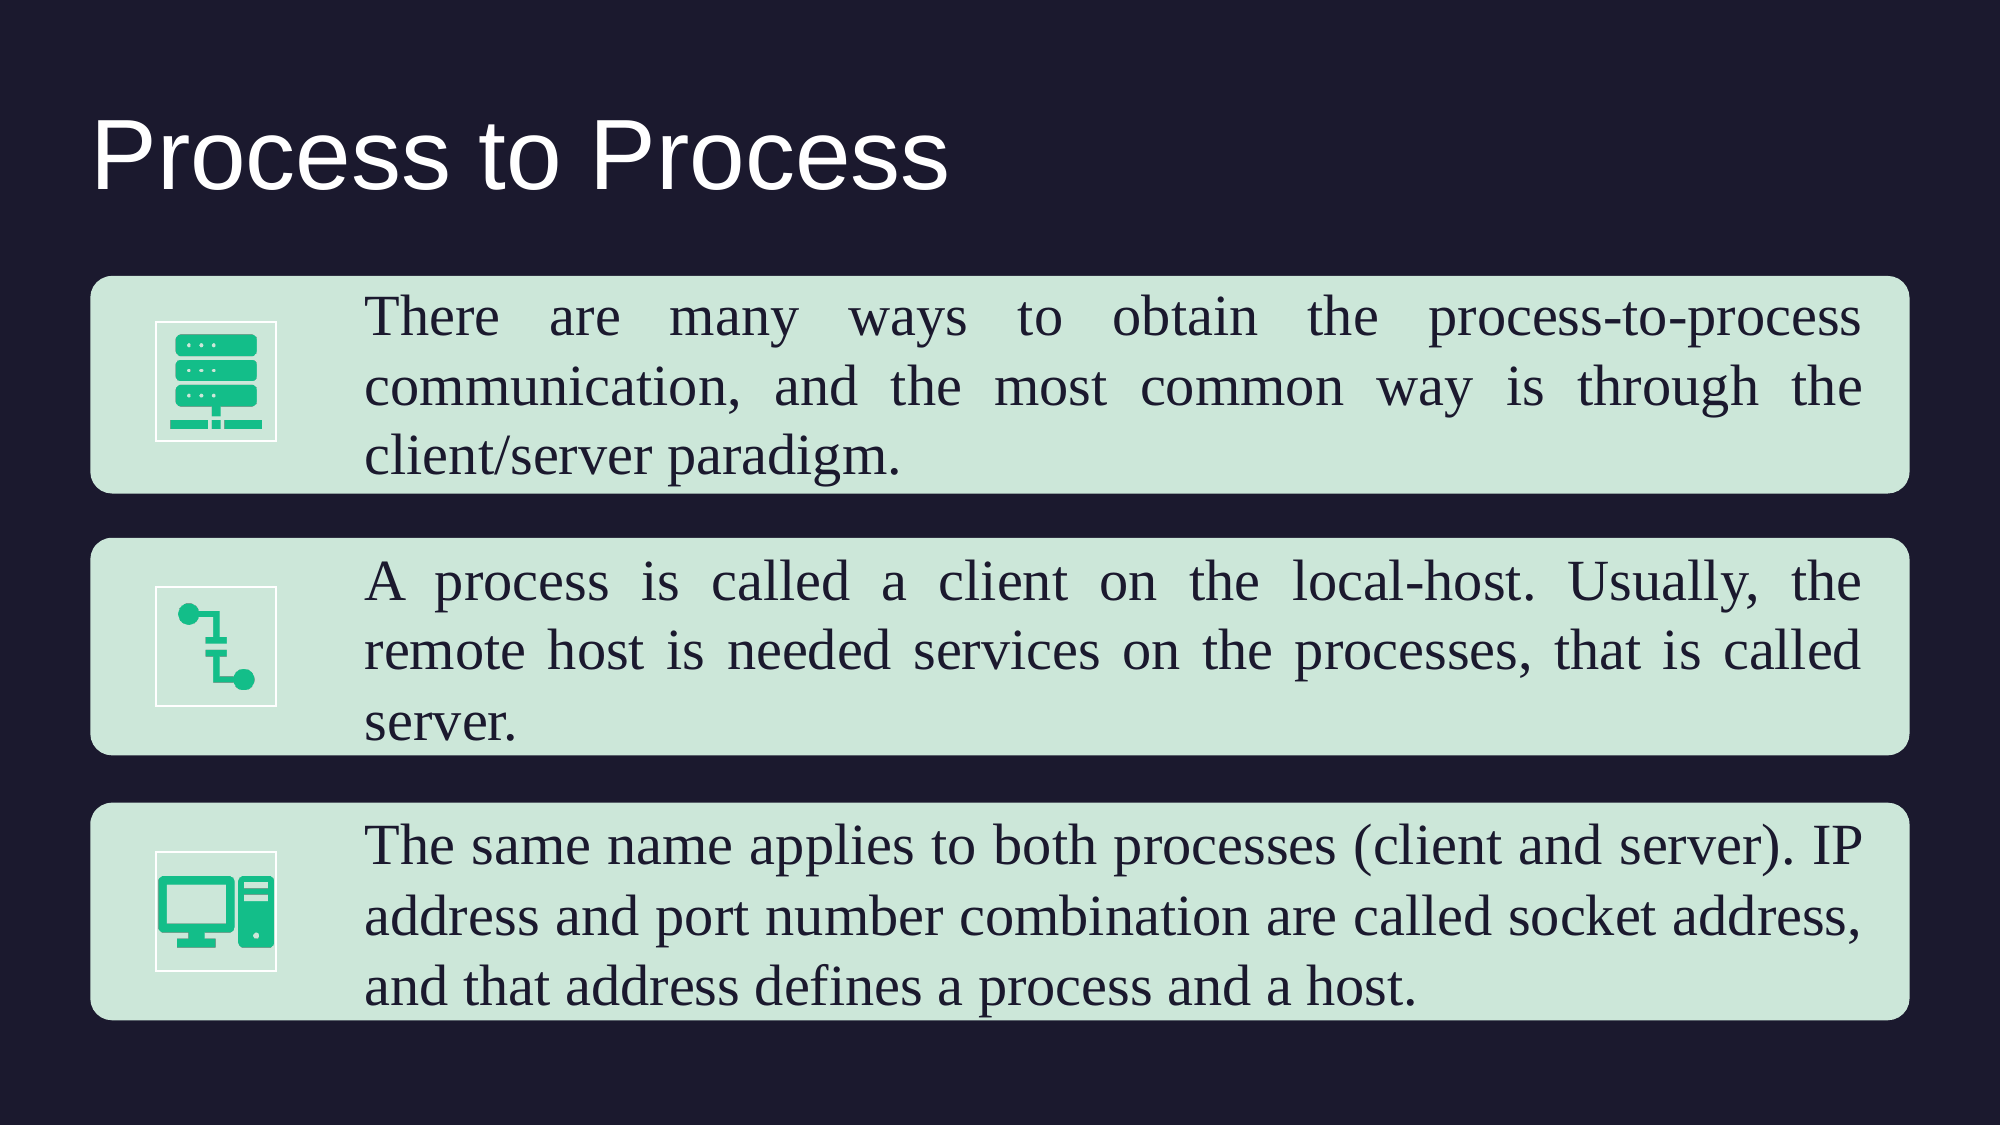

# Process to Process
There are many ways to obtain the process-to-process communication, and the most common way is through the client/server paradigm.
A process is called a client on the local-host. Usually, the remote host is needed services on the processes, that is called server.
The same name applies to both processes (client and server). IP address and port number combination are called socket address, and that address defines a process and a host.